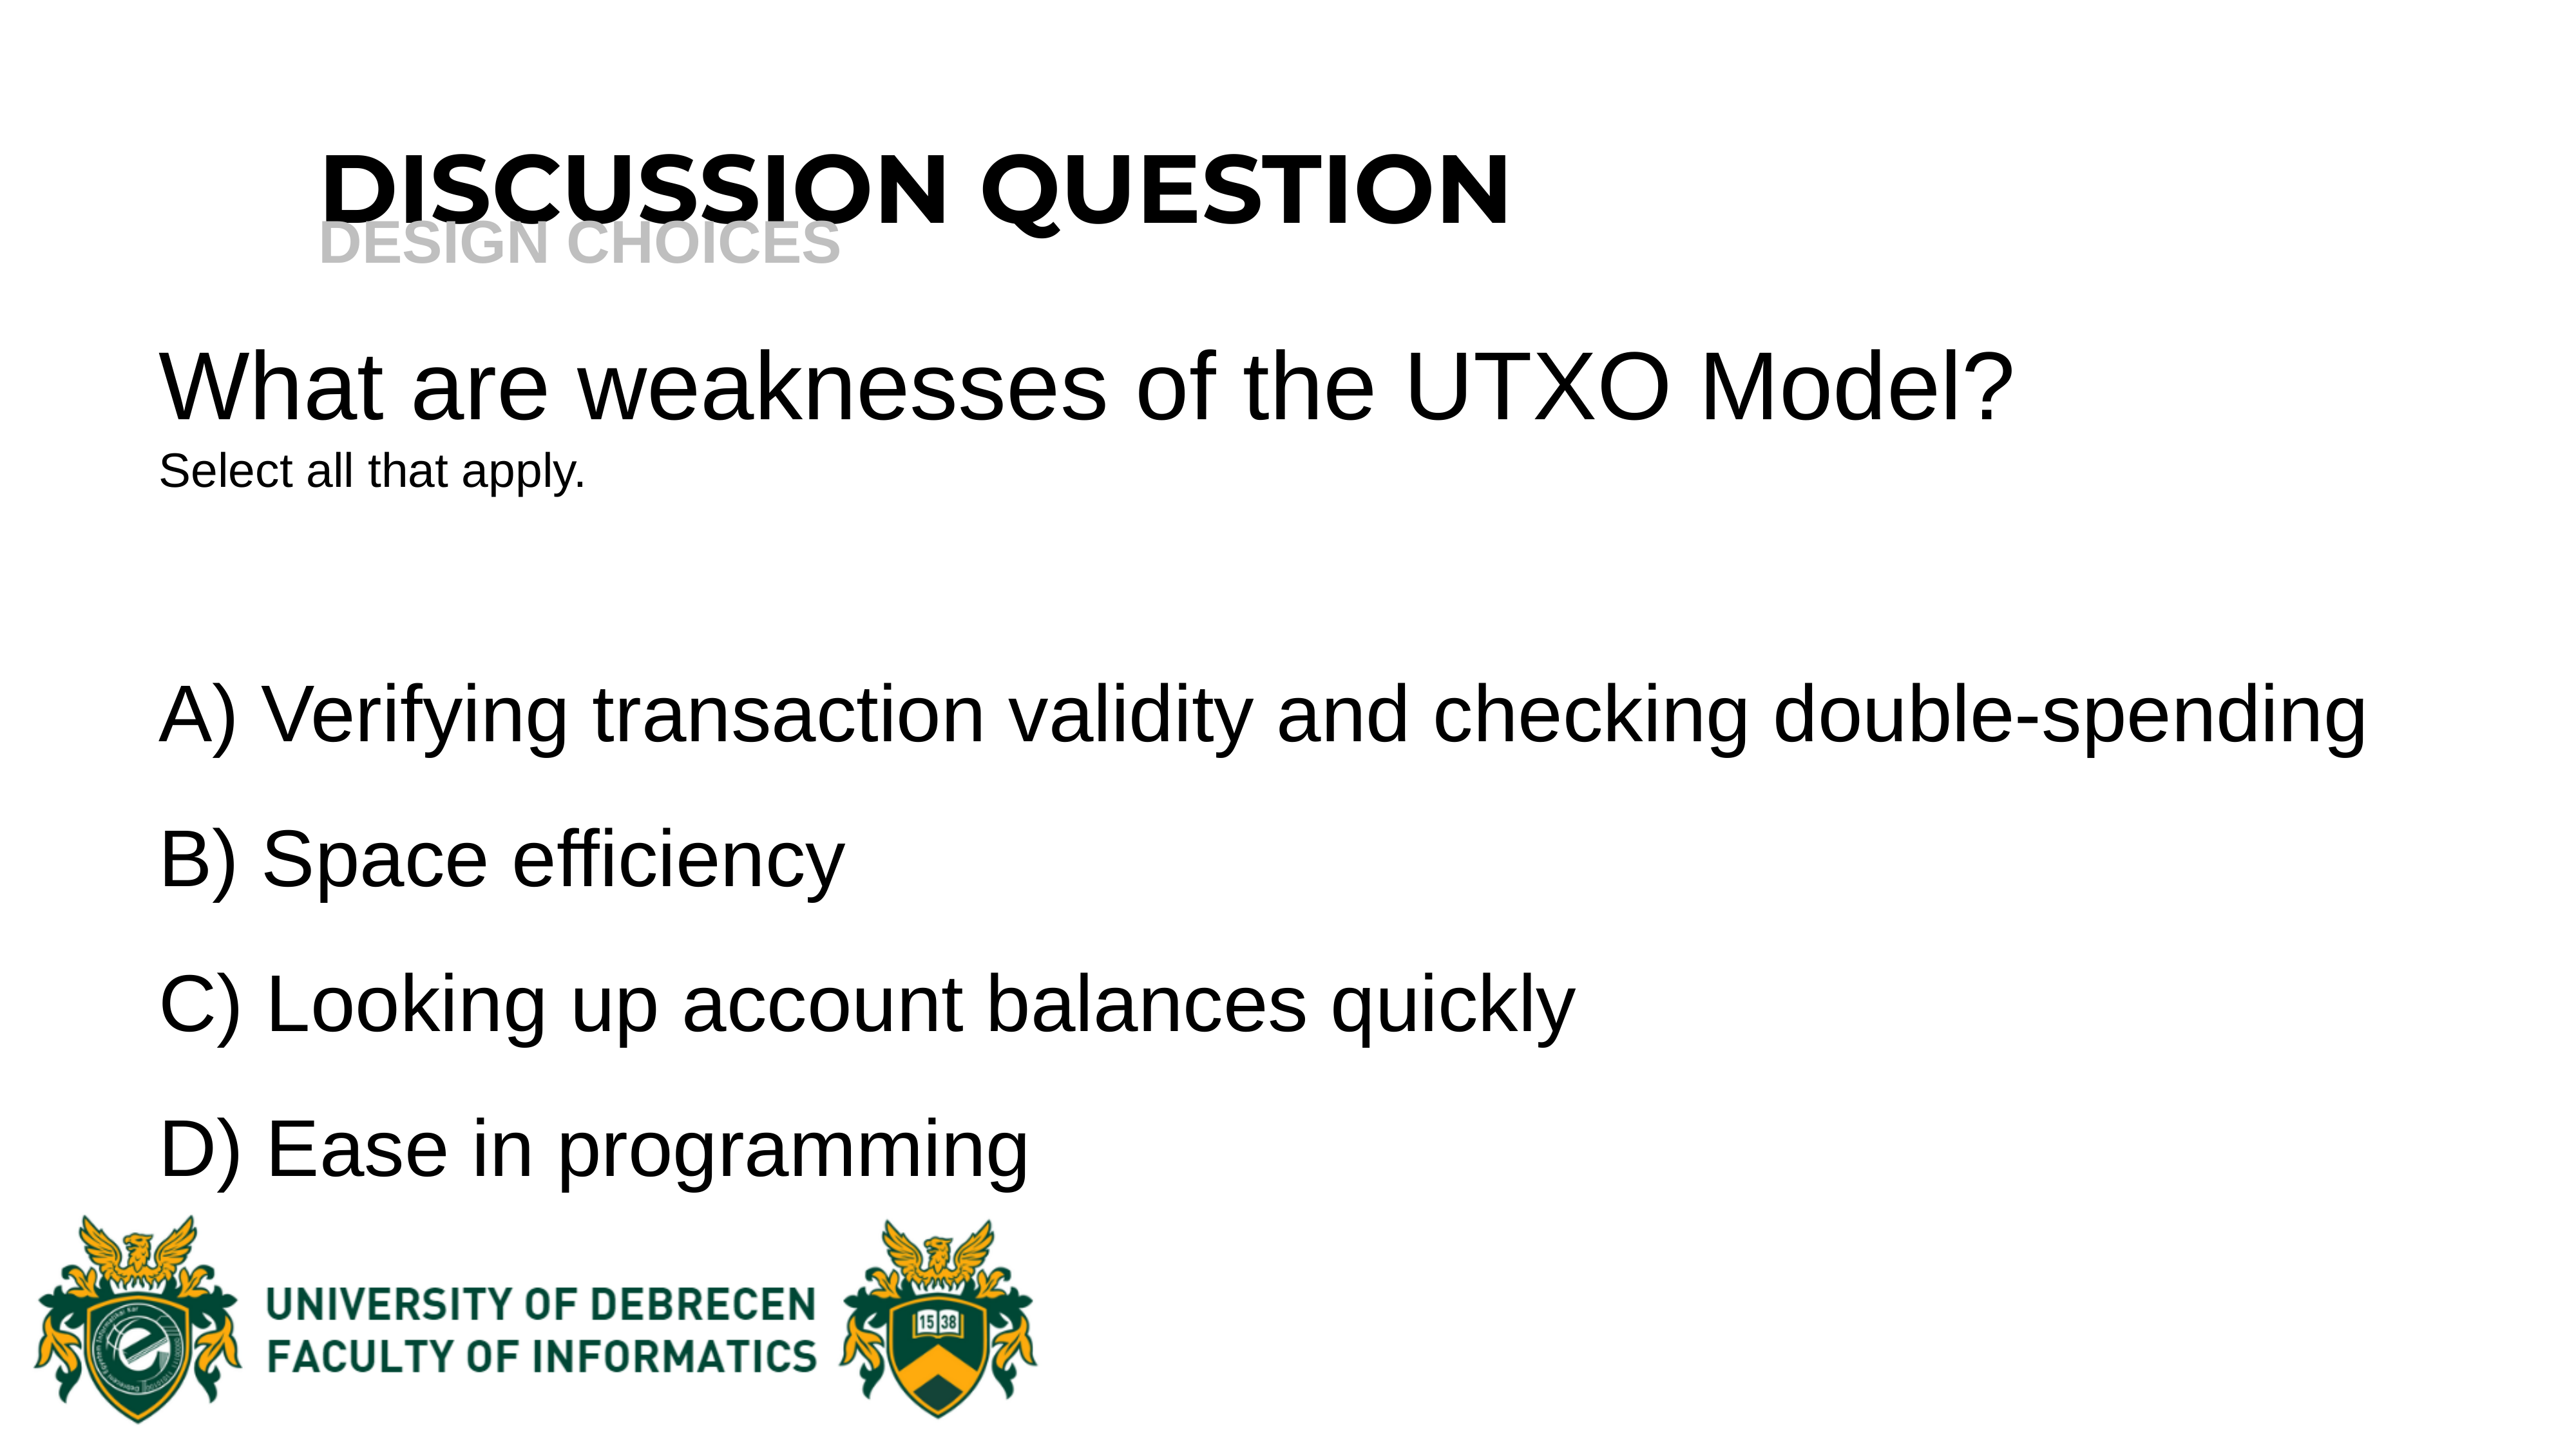

DISCUSSION QUESTION
DESIGN CHOICES
What are weaknesses of the UTXO Model?
Select all that apply.

A) Verifying transaction validity and checking double-spending
B) Space efficiency
C) Looking up account balances quickly
D) Ease in programming